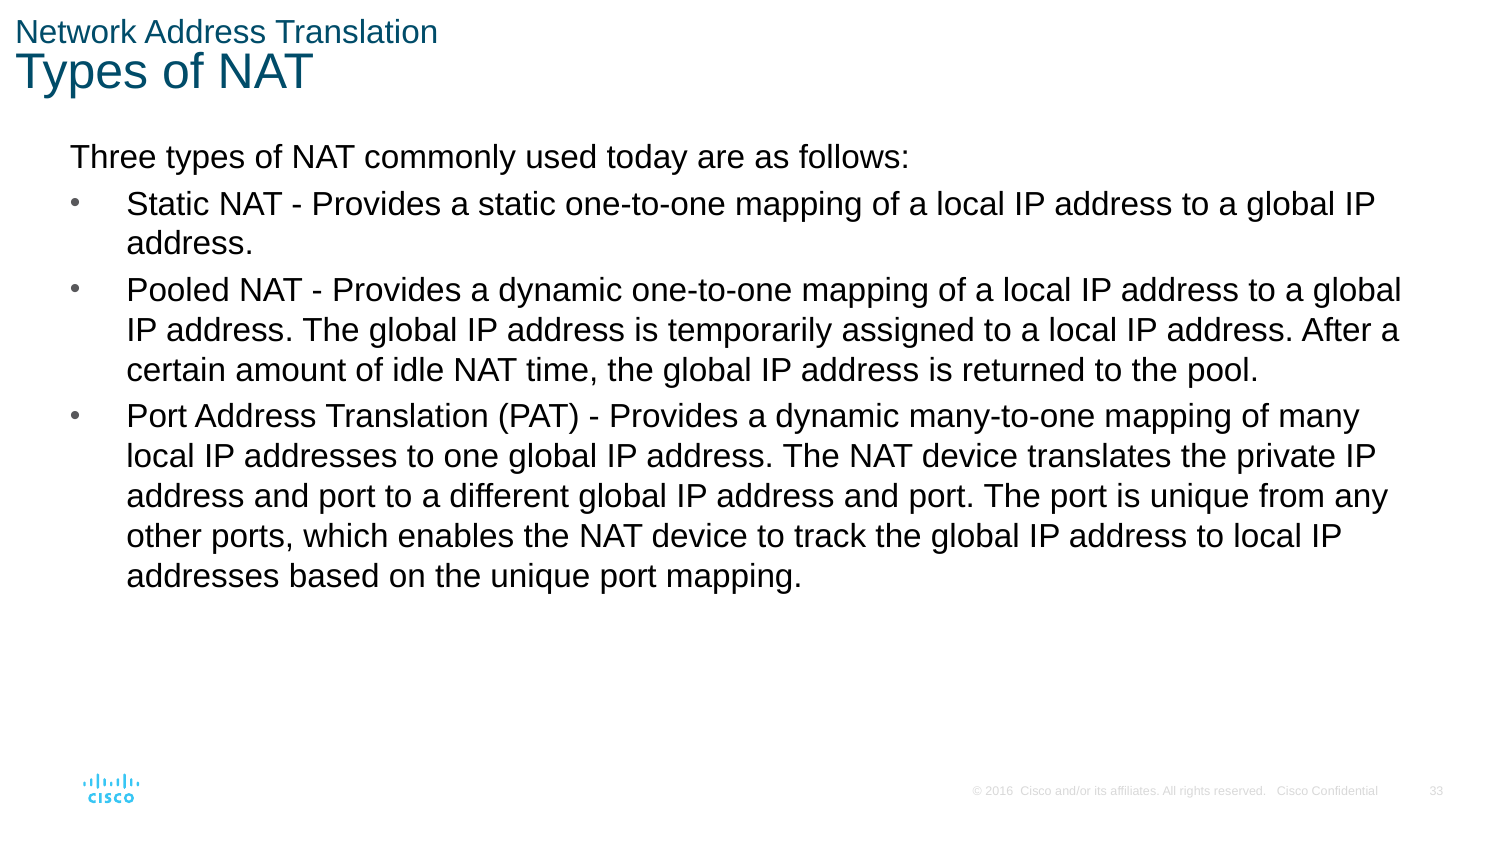

# Network Address Translation Types of NAT
Three types of NAT commonly used today are as follows:
Static NAT - Provides a static one-to-one mapping of a local IP address to a global IP address.
Pooled NAT - Provides a dynamic one-to-one mapping of a local IP address to a global IP address. The global IP address is temporarily assigned to a local IP address. After a certain amount of idle NAT time, the global IP address is returned to the pool.
Port Address Translation (PAT) - Provides a dynamic many-to-one mapping of many local IP addresses to one global IP address. The NAT device translates the private IP address and port to a different global IP address and port. The port is unique from any other ports, which enables the NAT device to track the global IP address to local IP addresses based on the unique port mapping.